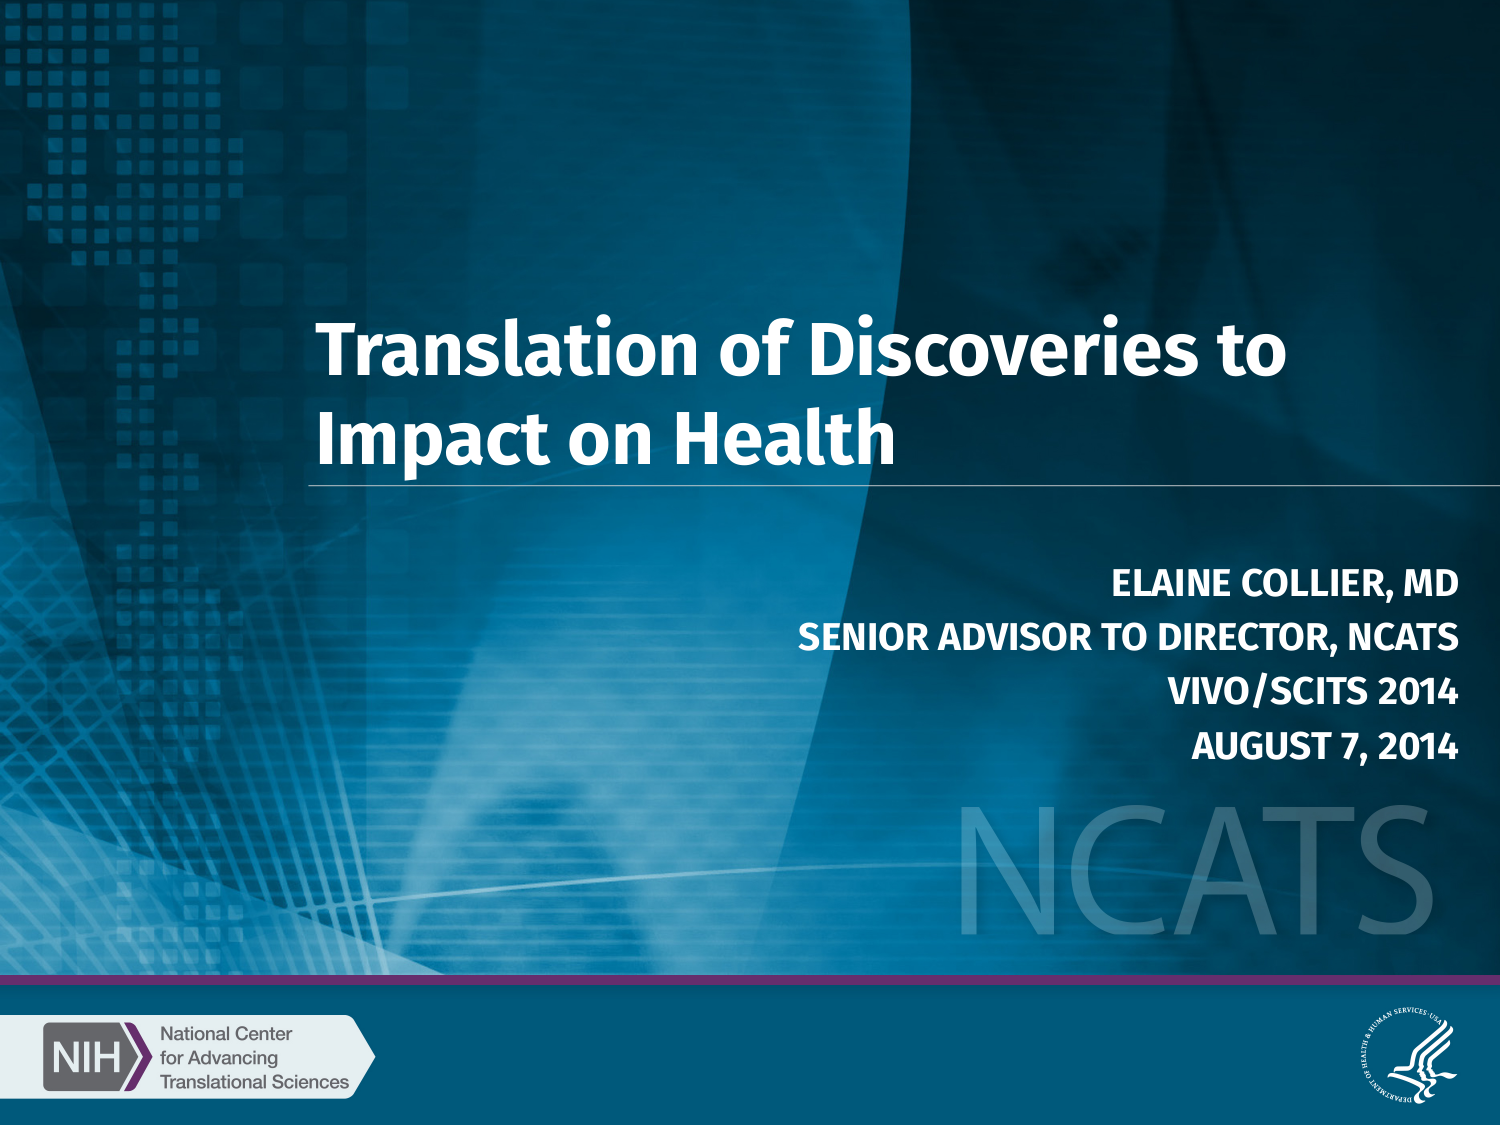

# Translation of Discoveries to Impact on Health
Elaine Collier, md
Senior advisor to director, NCATS
Vivo/scits 2014
August 7, 2014